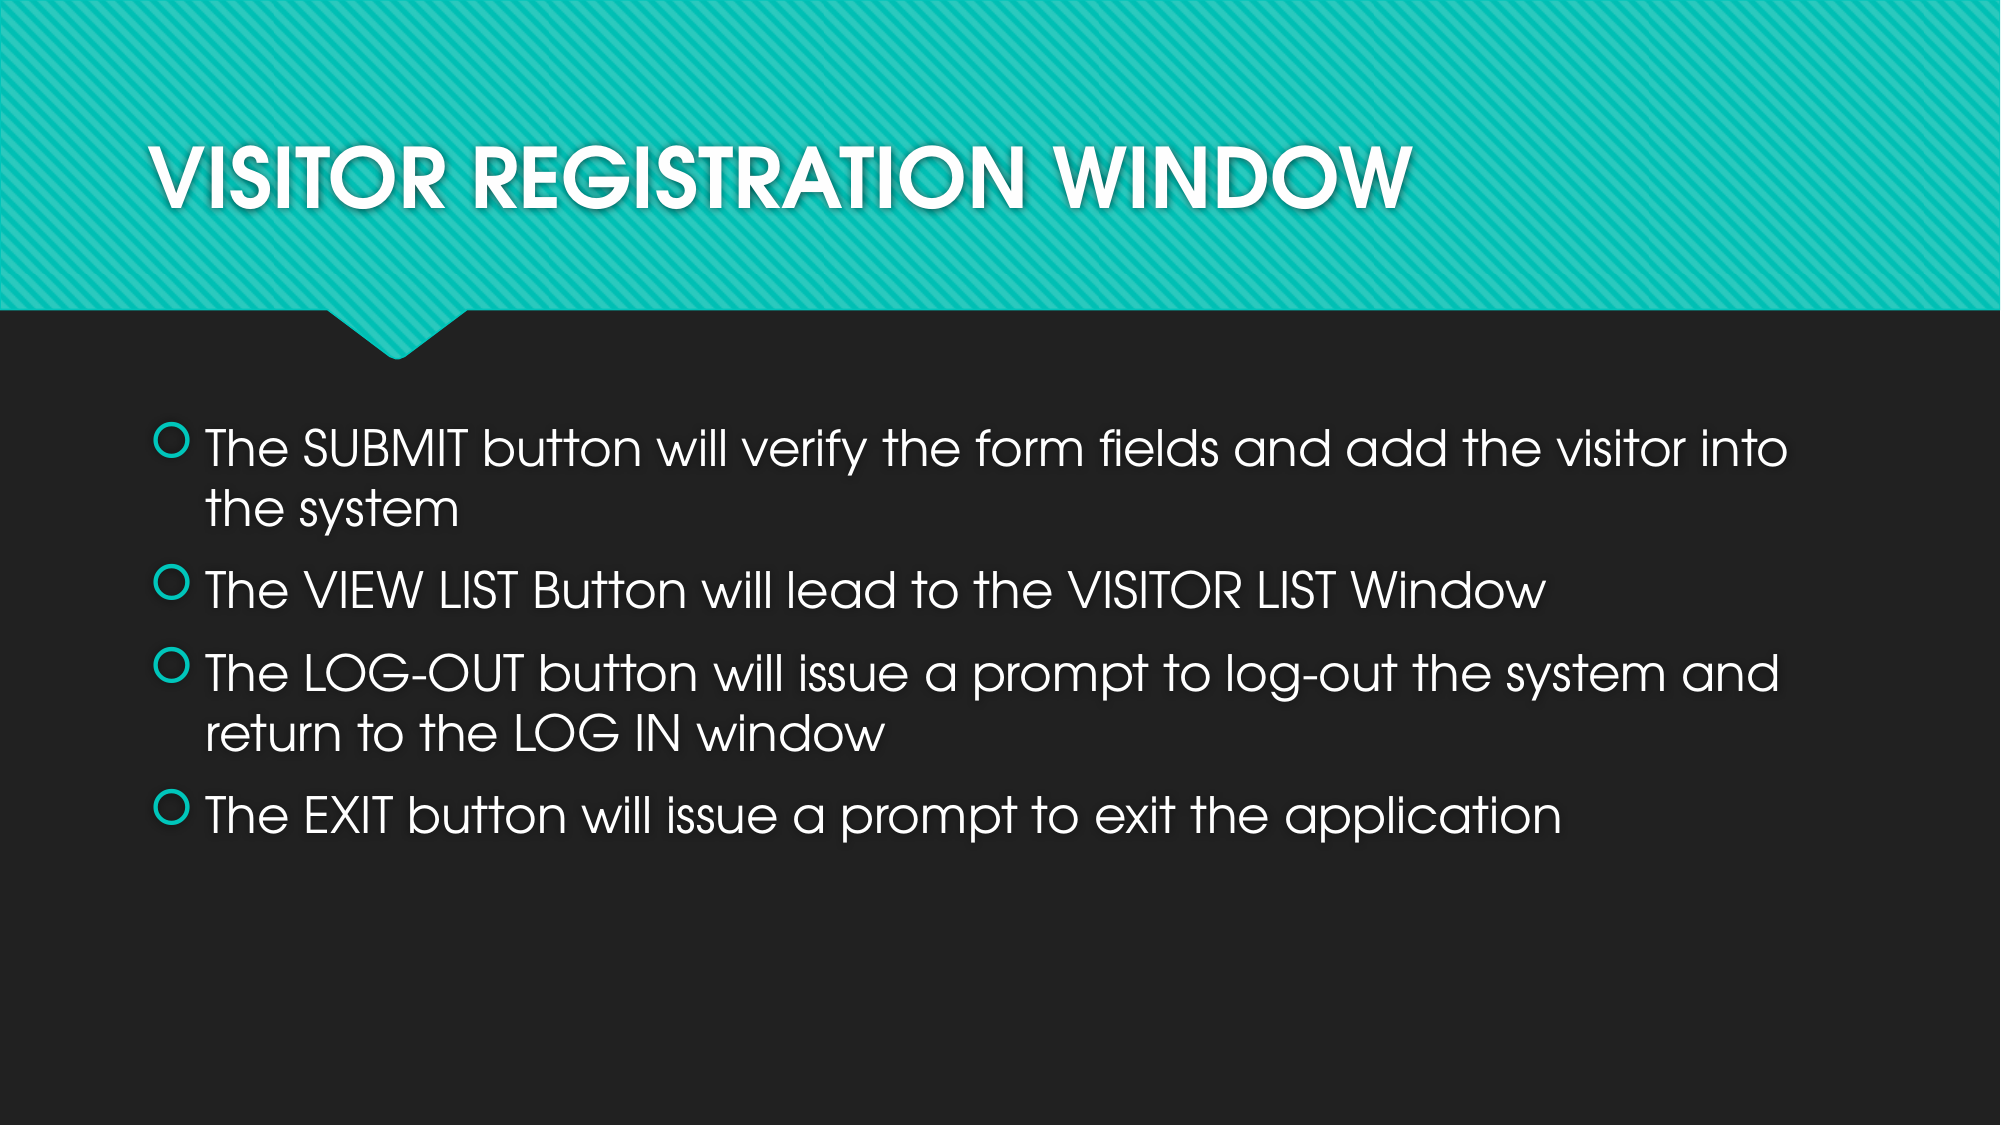

# VISITOR REGISTRATION WINDOW
The SUBMIT button will verify the form fields and add the visitor into the system
The VIEW LIST Button will lead to the VISITOR LIST Window
The LOG-OUT button will issue a prompt to log-out the system and return to the LOG IN window
The EXIT button will issue a prompt to exit the application